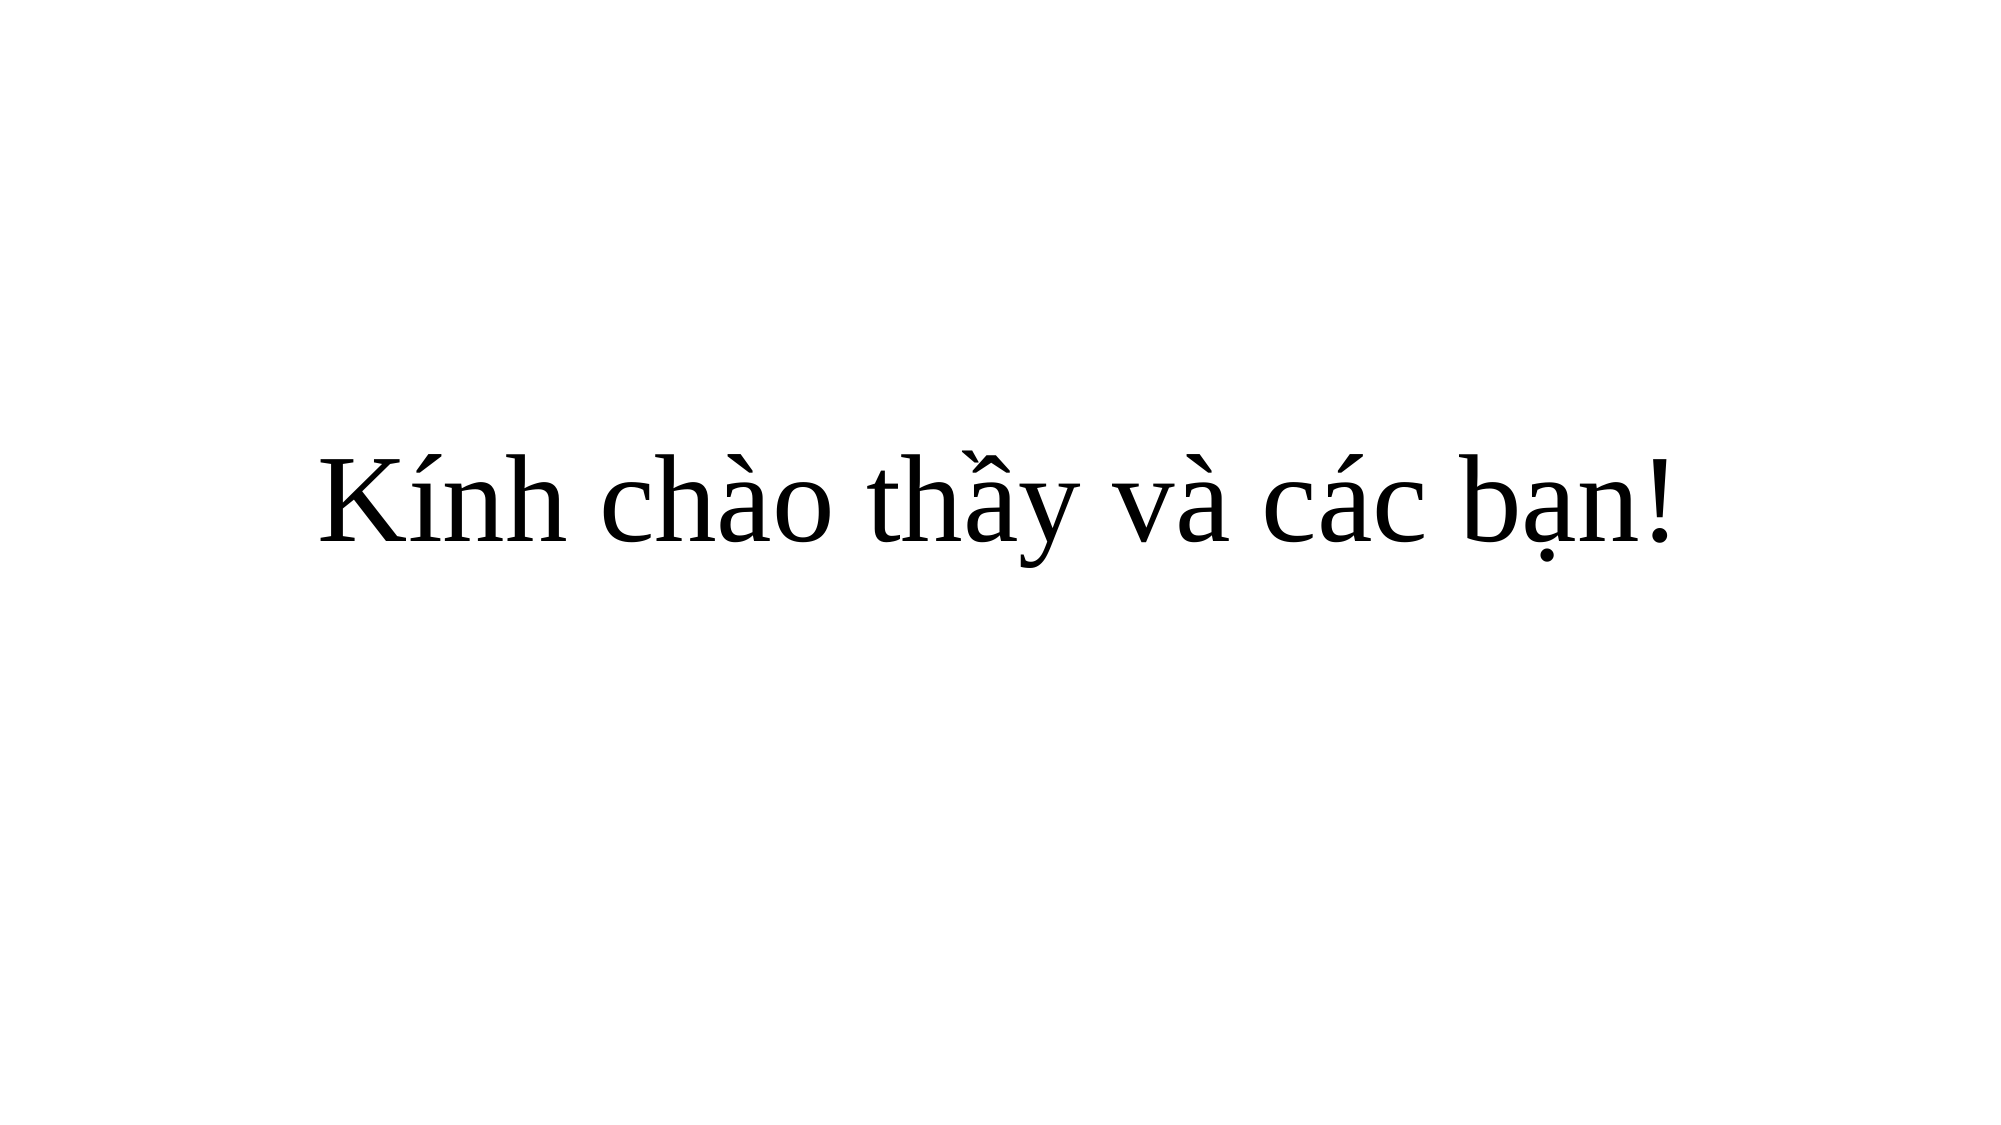

# Kính chào thầy và các bạn!